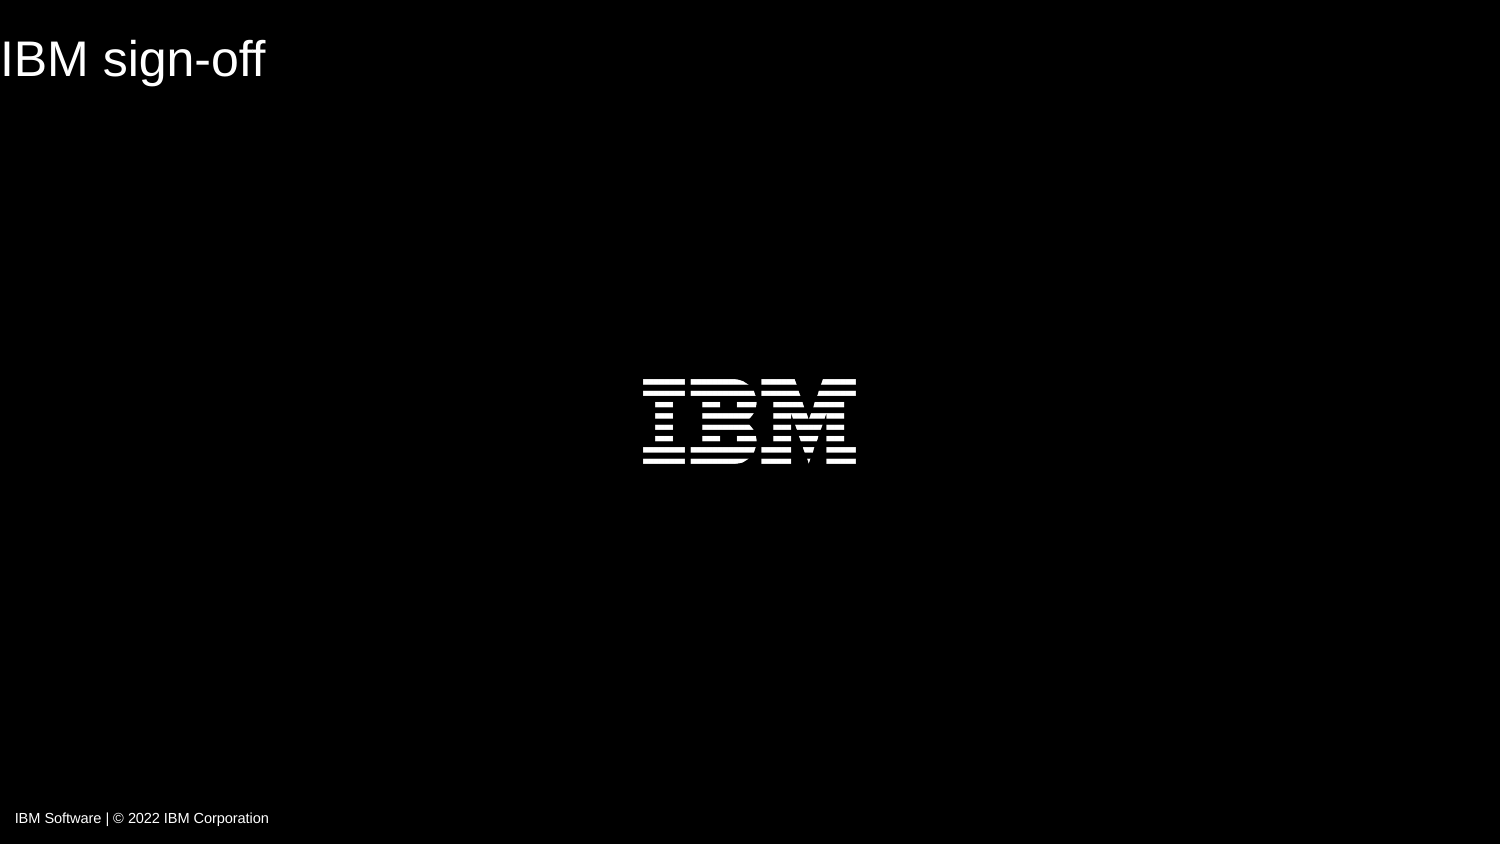

IBM sign-off
IBM Software | © 2022 IBM Corporation